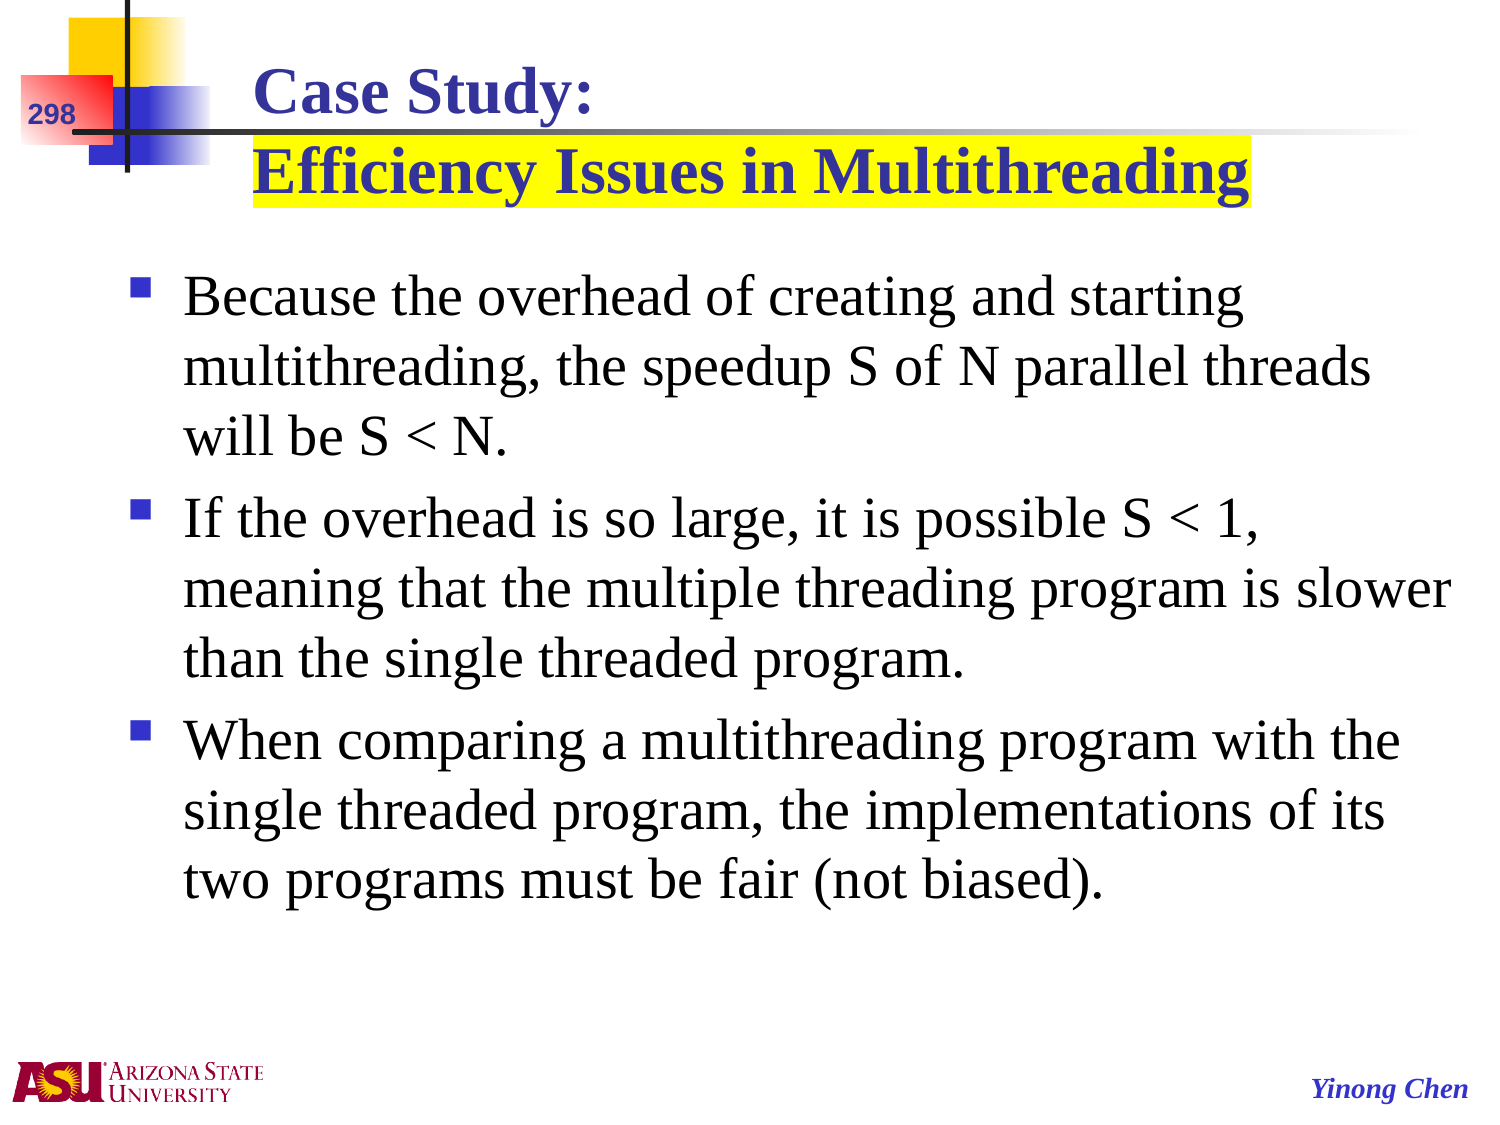

298
# Case Study: Efficiency Issues in Multithreading
Because the overhead of creating and starting multithreading, the speedup S of N parallel threads will be S < N.
If the overhead is so large, it is possible S < 1, meaning that the multiple threading program is slower than the single threaded program.
When comparing a multithreading program with the single threaded program, the implementations of its two programs must be fair (not biased).